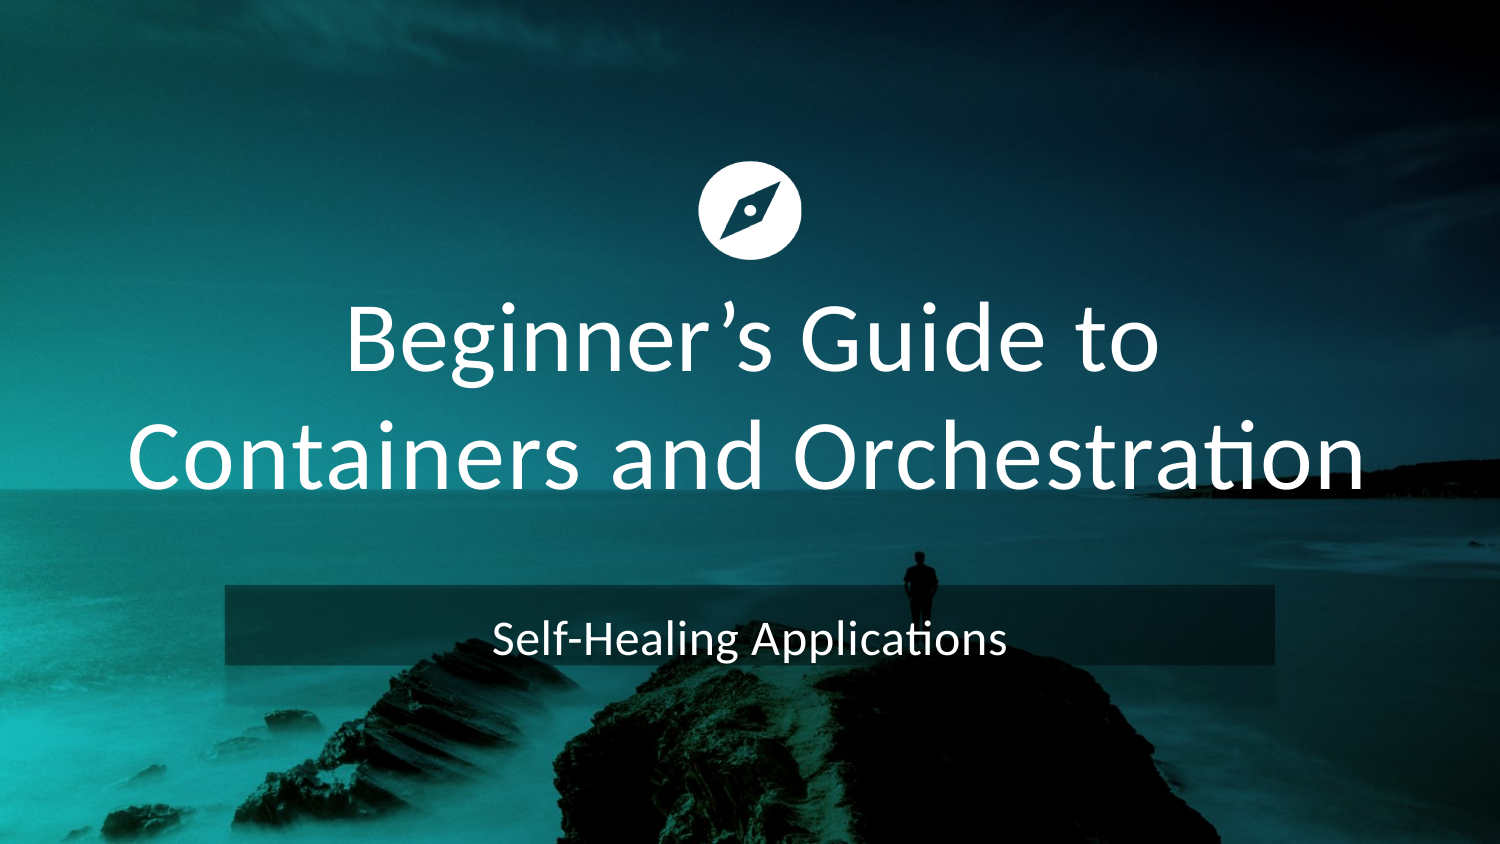

# Beginner’s Guide to  Containers and Orchestration

Self-Healing Applications

Beginner’s Guide to Containers and  Orchestration